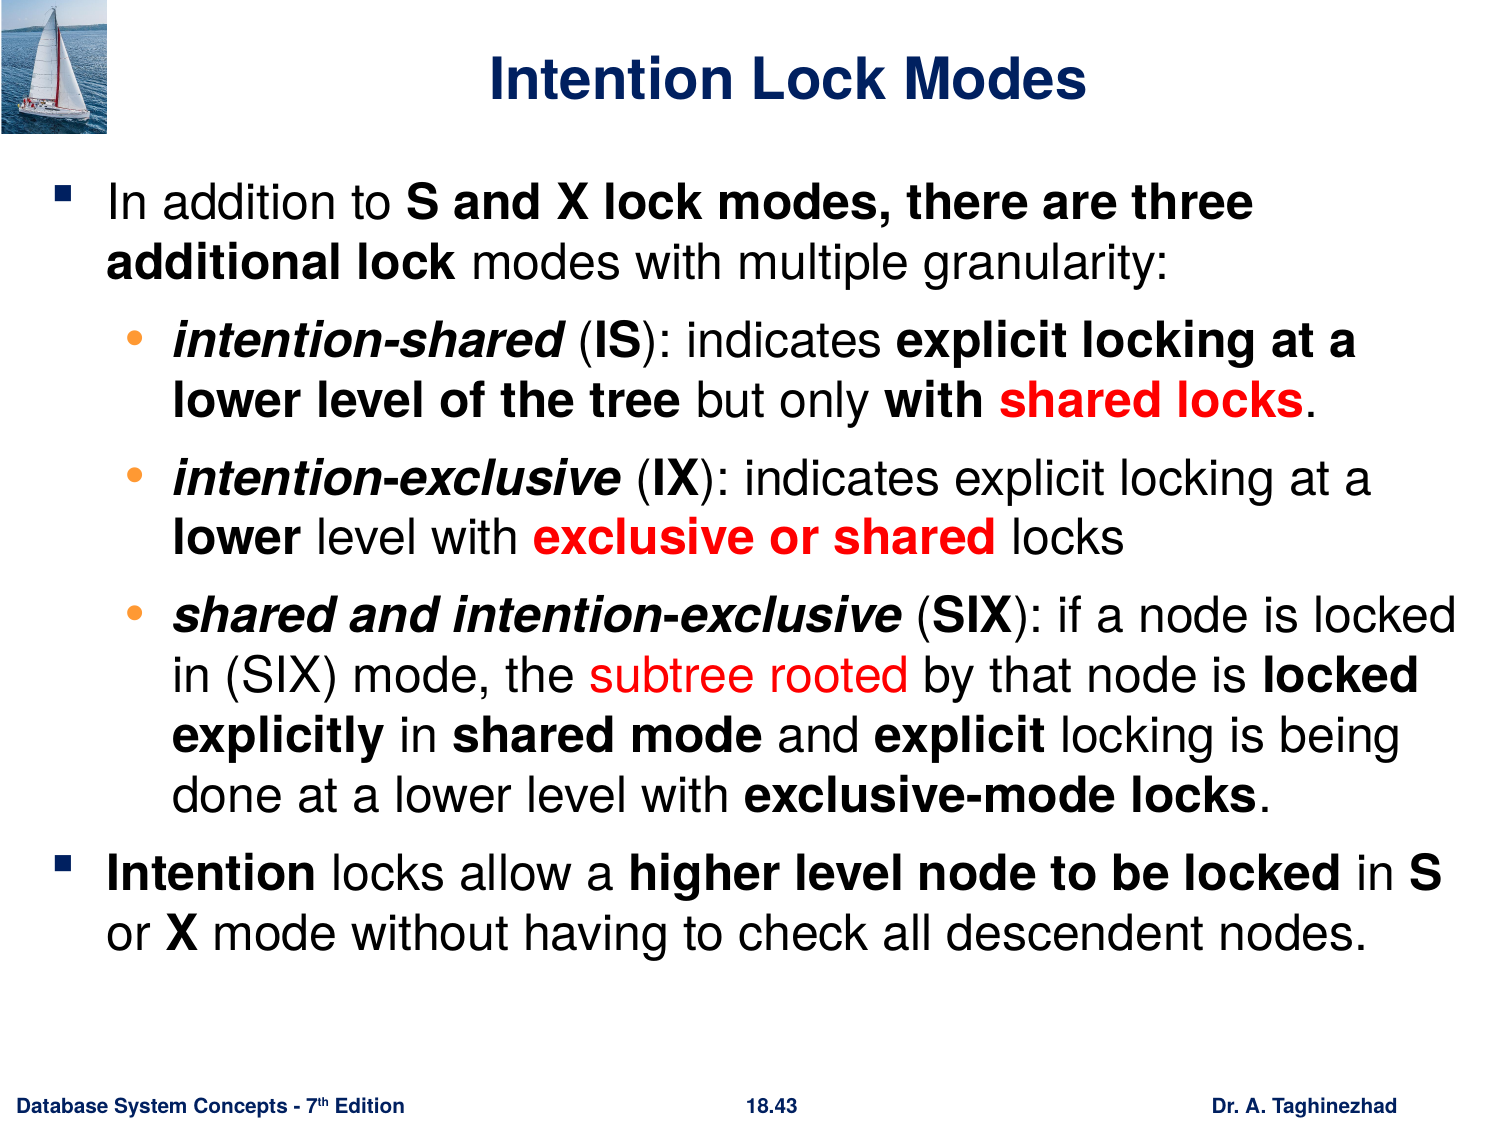

# Intention Lock Modes
In addition to S and X lock modes, there are three additional lock modes with multiple granularity:
intention-shared (IS): indicates explicit locking at a lower level of the tree but only with shared locks.
intention-exclusive (IX): indicates explicit locking at a lower level with exclusive or shared locks
shared and intention-exclusive (SIX): if a node is locked in (SIX) mode, the subtree rooted by that node is locked explicitly in shared mode and explicit locking is being done at a lower level with exclusive-mode locks.
Intention locks allow a higher level node to be locked in S or X mode without having to check all descendent nodes.